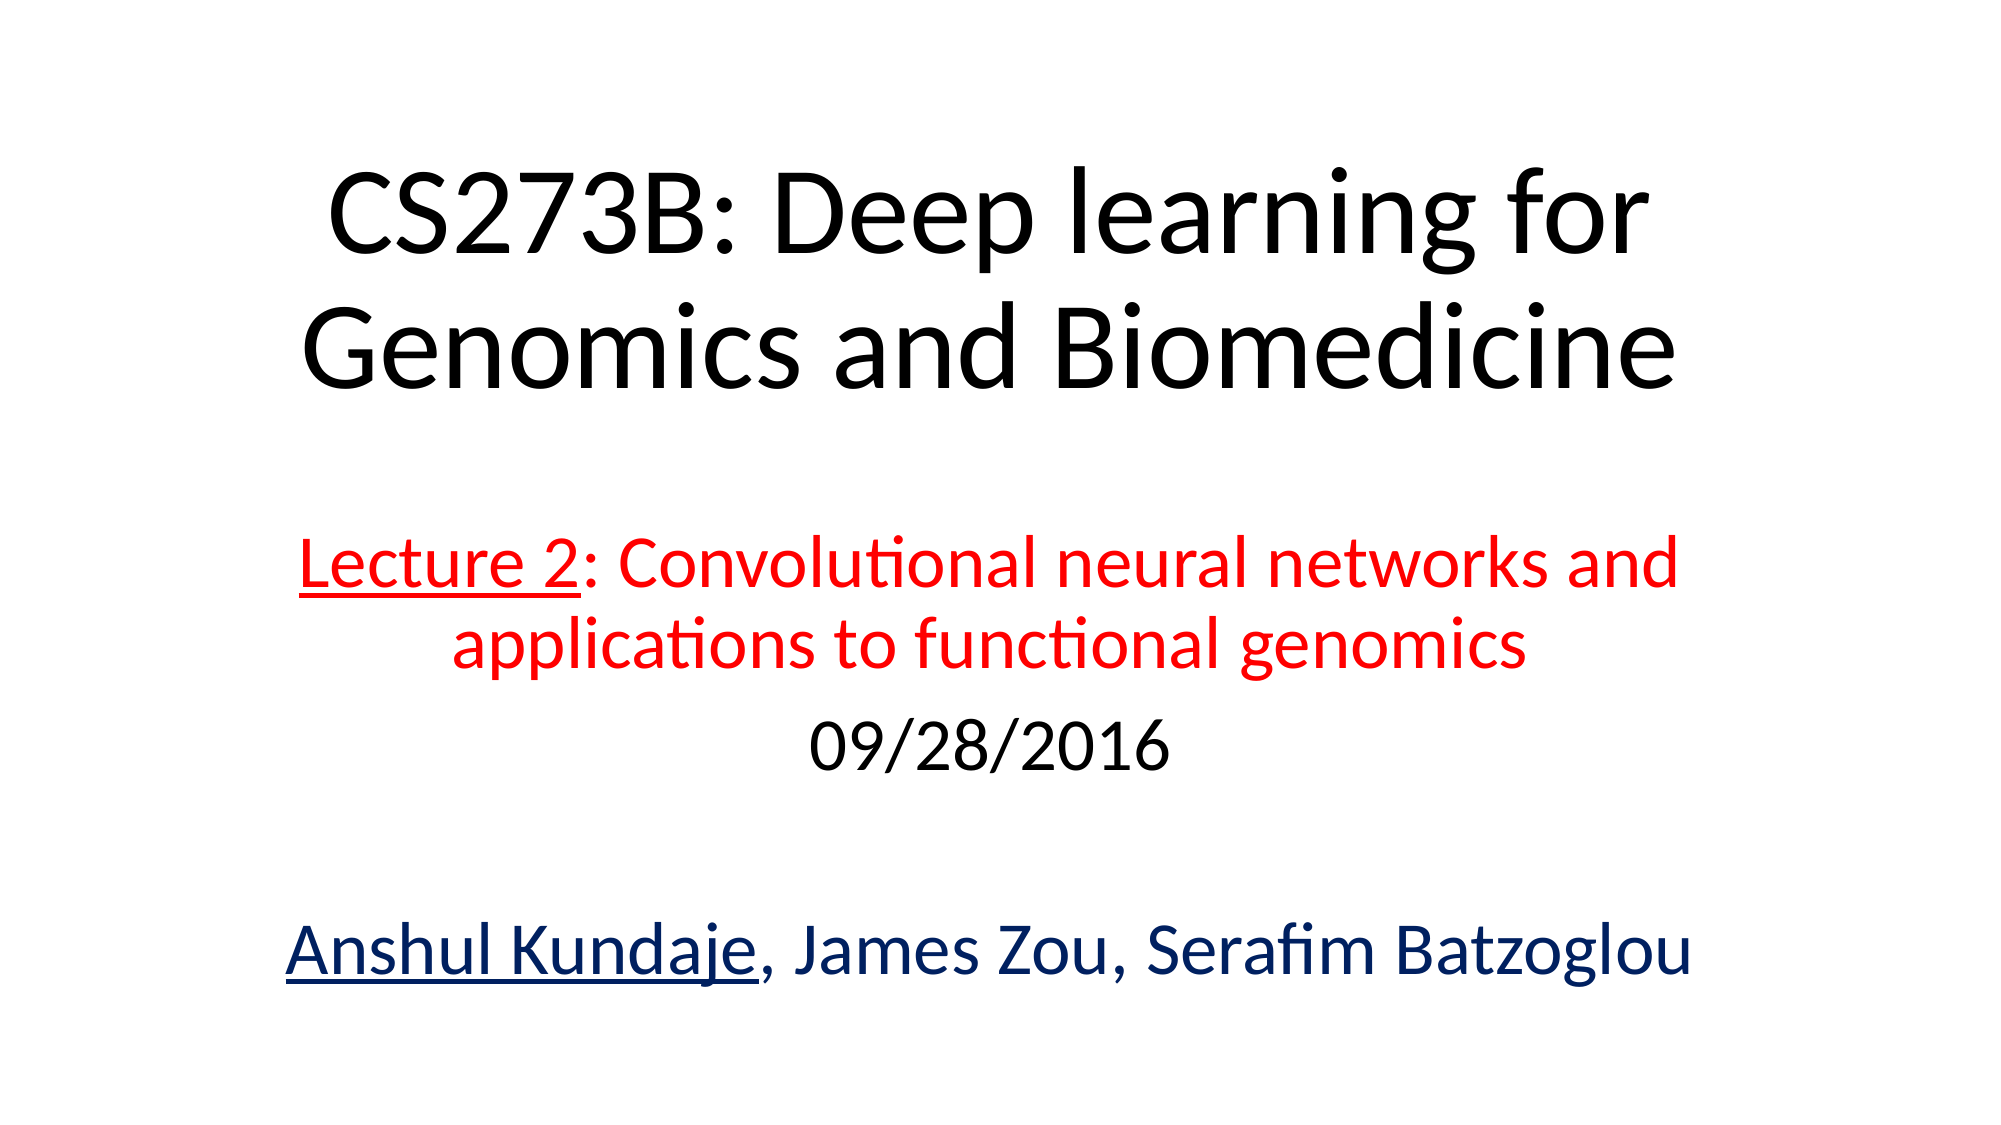

# CS273B: Deep learning for Genomics and Biomedicine
Lecture 2: Convolutional neural networks and applications to functional genomics
09/28/2016

Anshul Kundaje, James Zou, Serafim Batzoglou